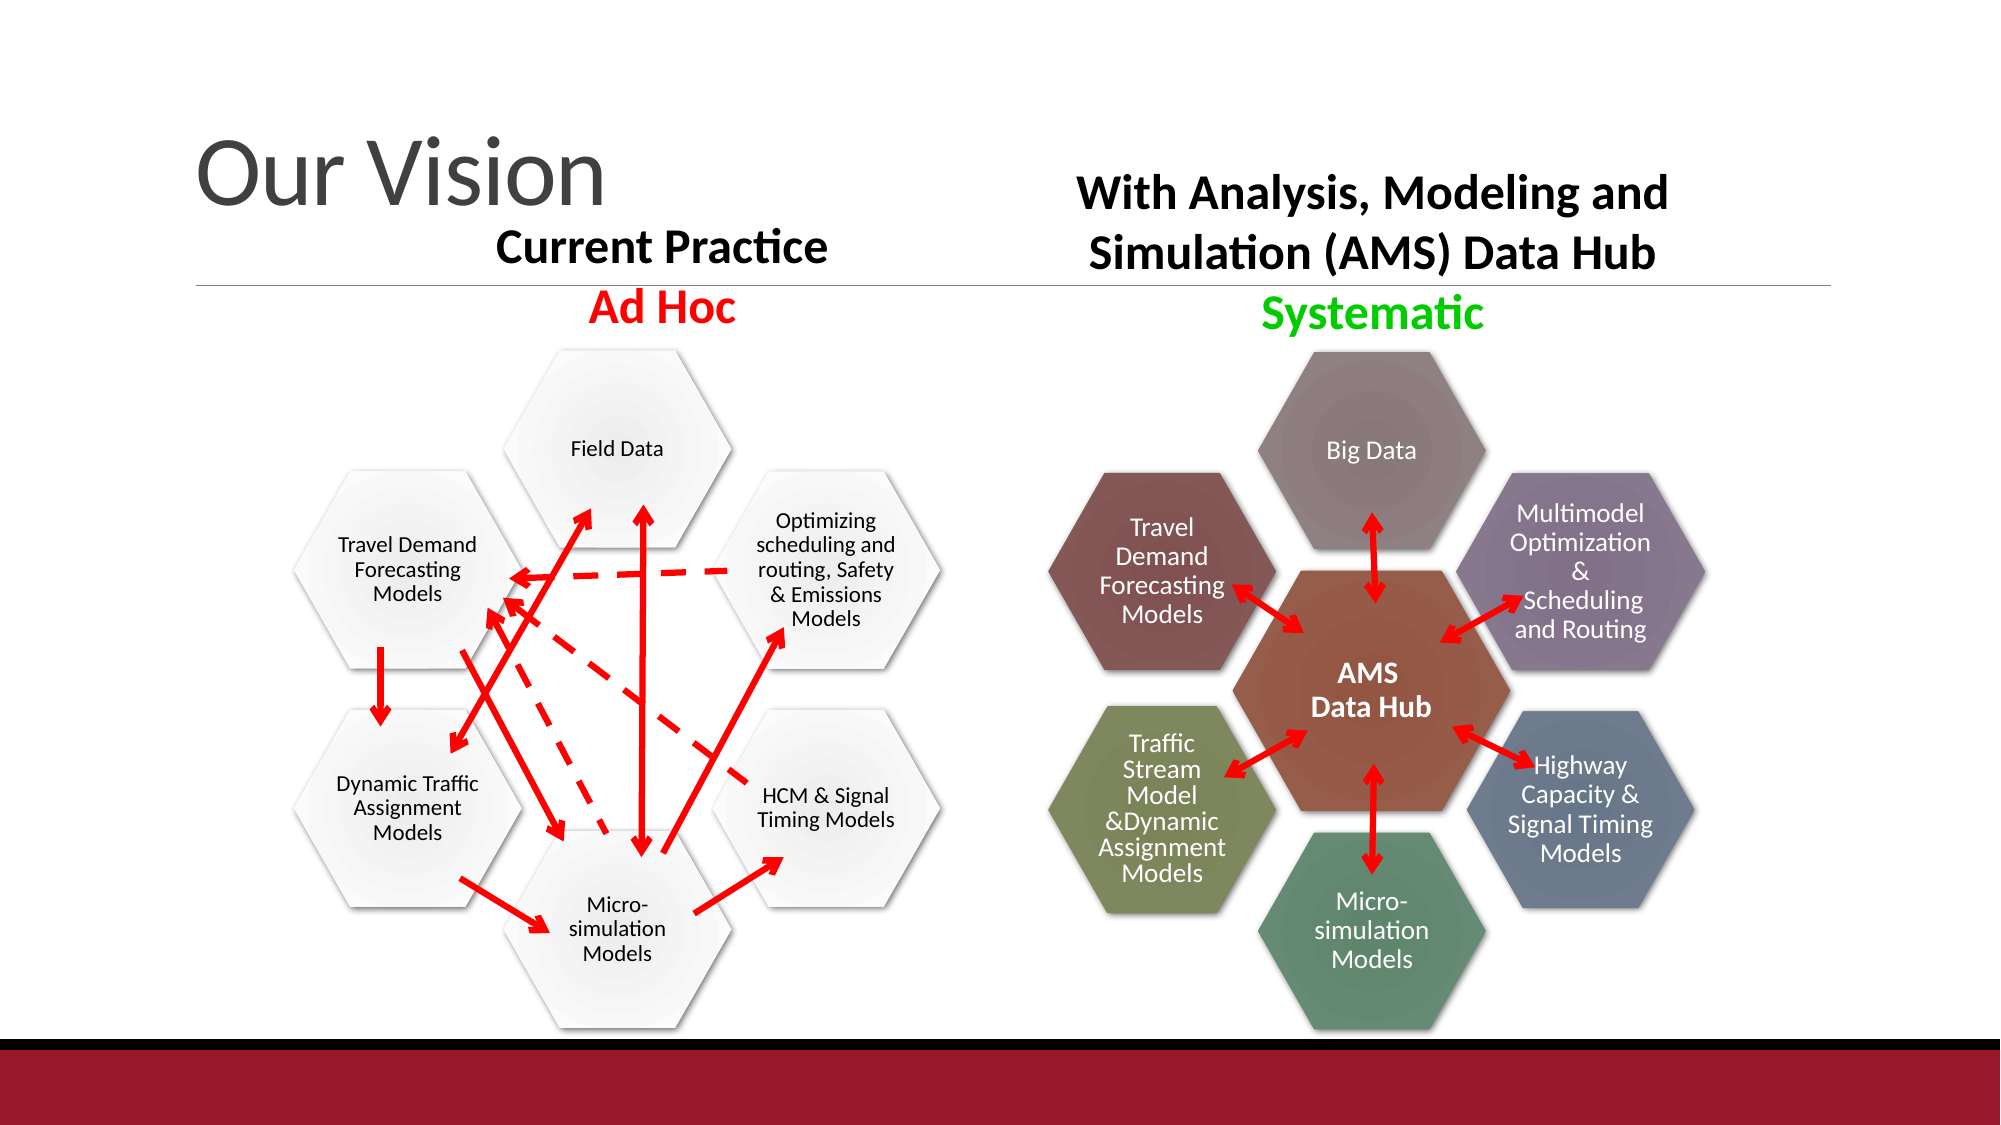

# Our Vision
With Analysis, Modeling and Simulation (AMS) Data Hub
Systematic
Current Practice
Ad Hoc
Data Hub
Field Data
Optimizing scheduling and routing, Safety & Emissions Models
HCM & Signal Timing Models
Micro-simulation Models
Dynamic Traffic Assignment Models
Travel Demand Forecasting Models
AMS
Data Hub
Big Data
Multimodel Optimization
&
 Scheduling and Routing
Highway Capacity & Signal Timing Models
Micro-simulation Models
Traffic Stream Model &Dynamic Assignment Models
Travel Demand Forecasting Models

7